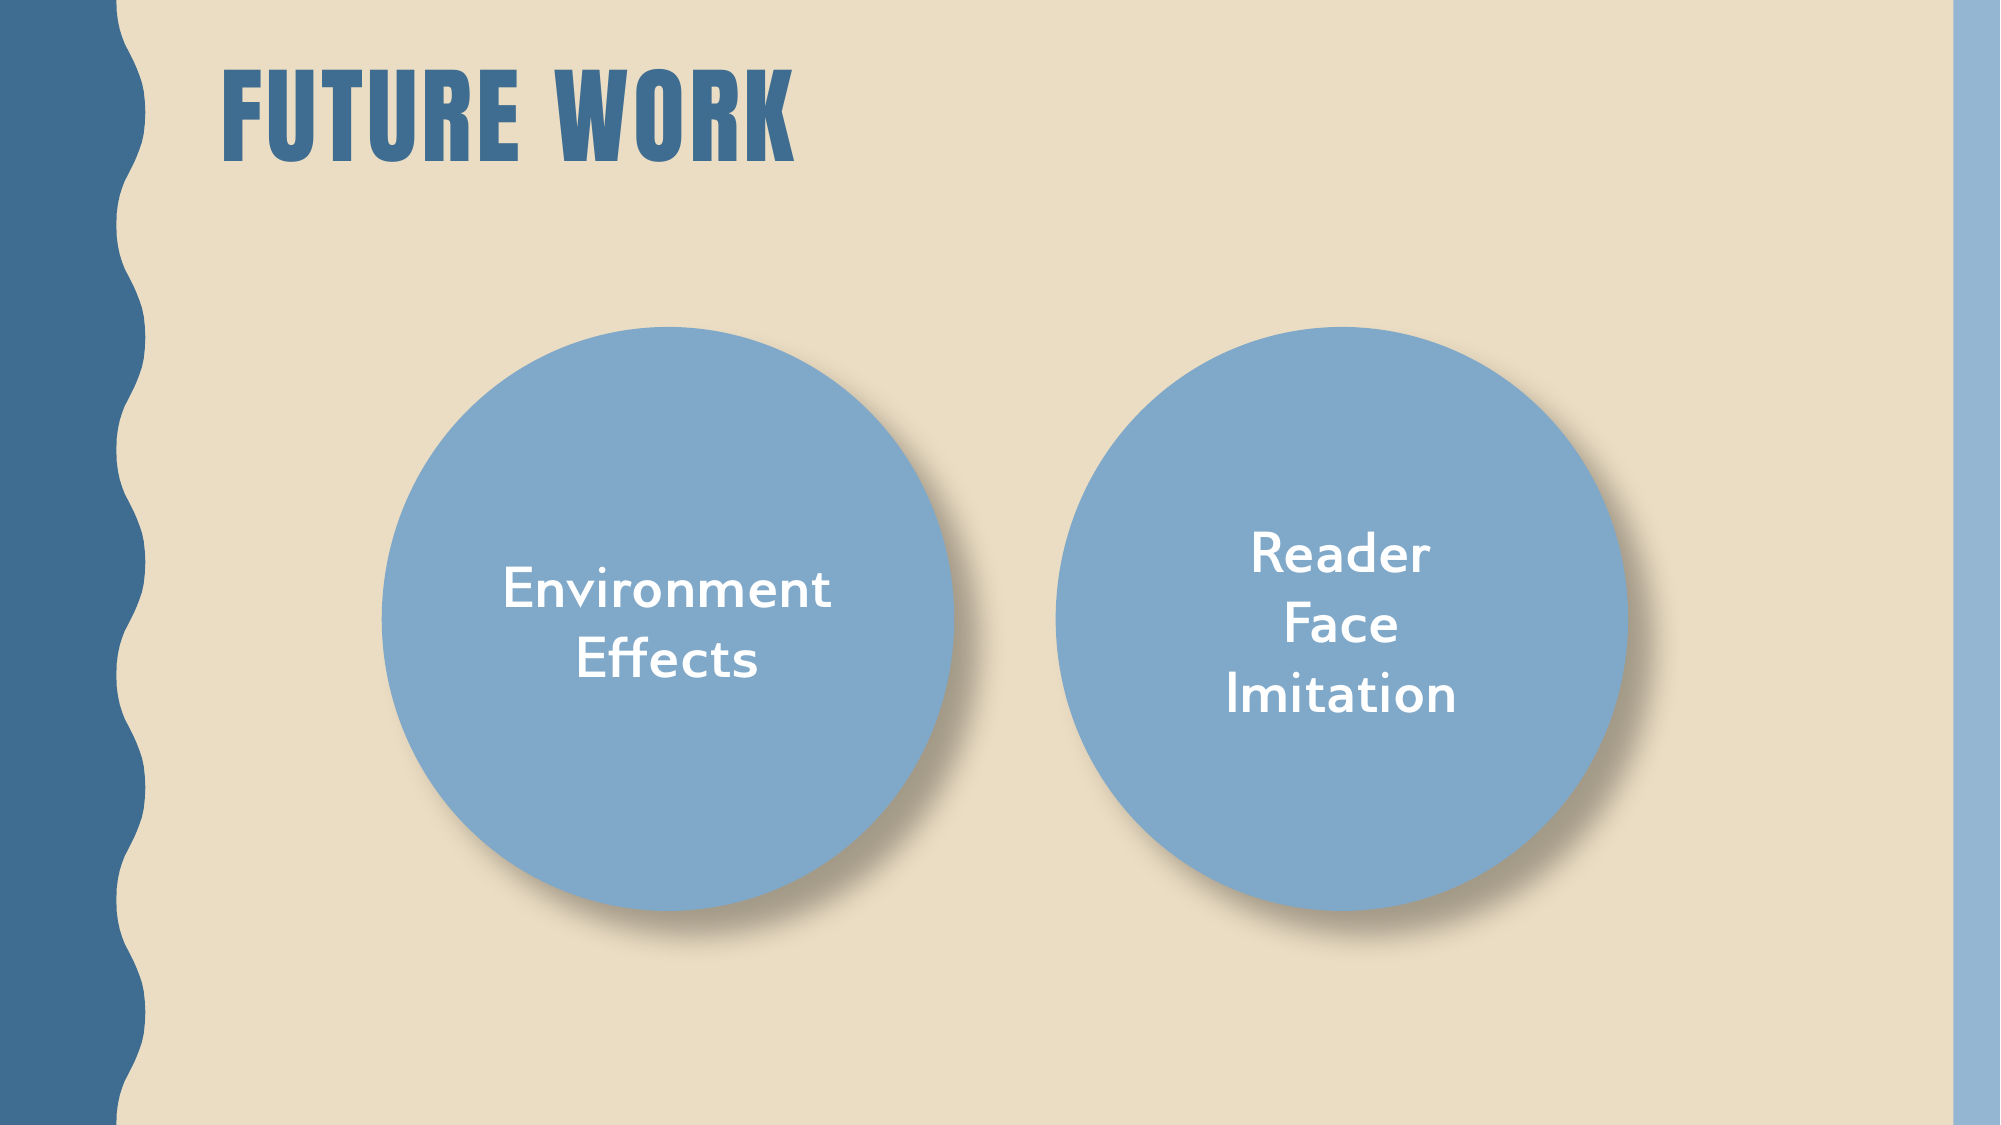

# Future work
Environment Effects
Reader
Face
Imitation